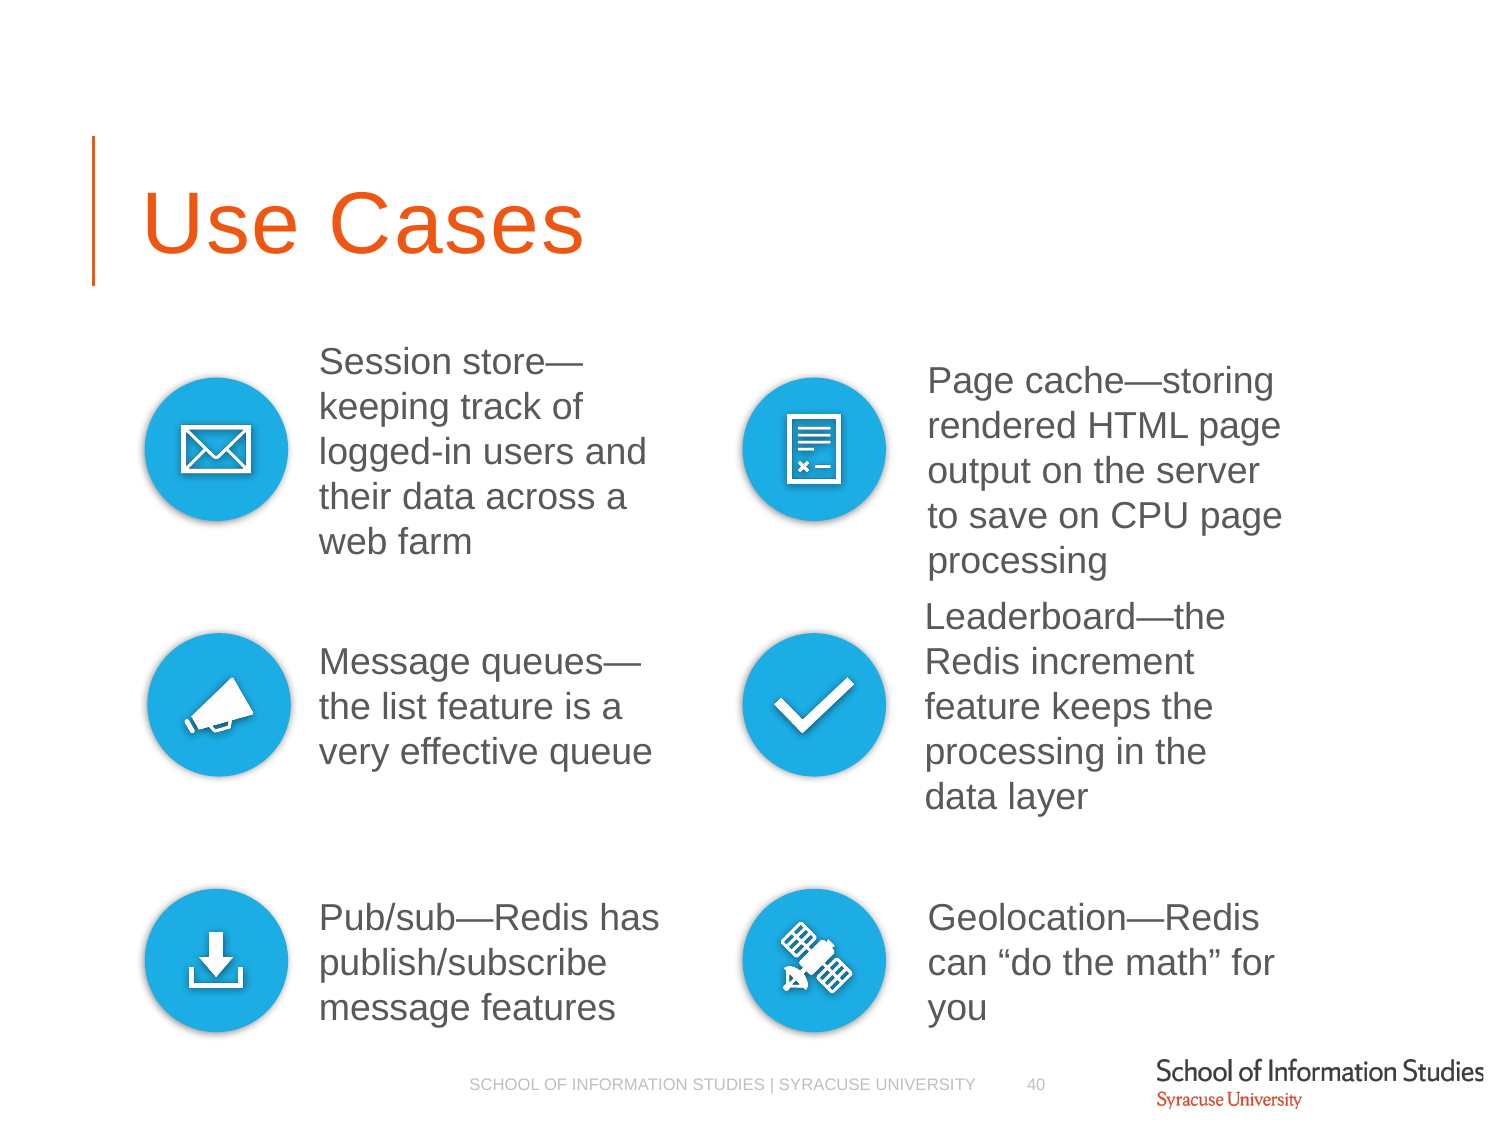

# Use Cases
Session store—keeping track of logged-in users and their data across a web farm
Page cache—storing rendered HTML page output on the server to save on CPU page processing
Message queues—the list feature is a very effective queue
Leaderboard—the Redis increment feature keeps the processing in the data layer
Pub/sub—Redis has publish/subscribe message features
Geolocation—Redis can “do the math” for you
School of Information Studies | Syracuse University
40